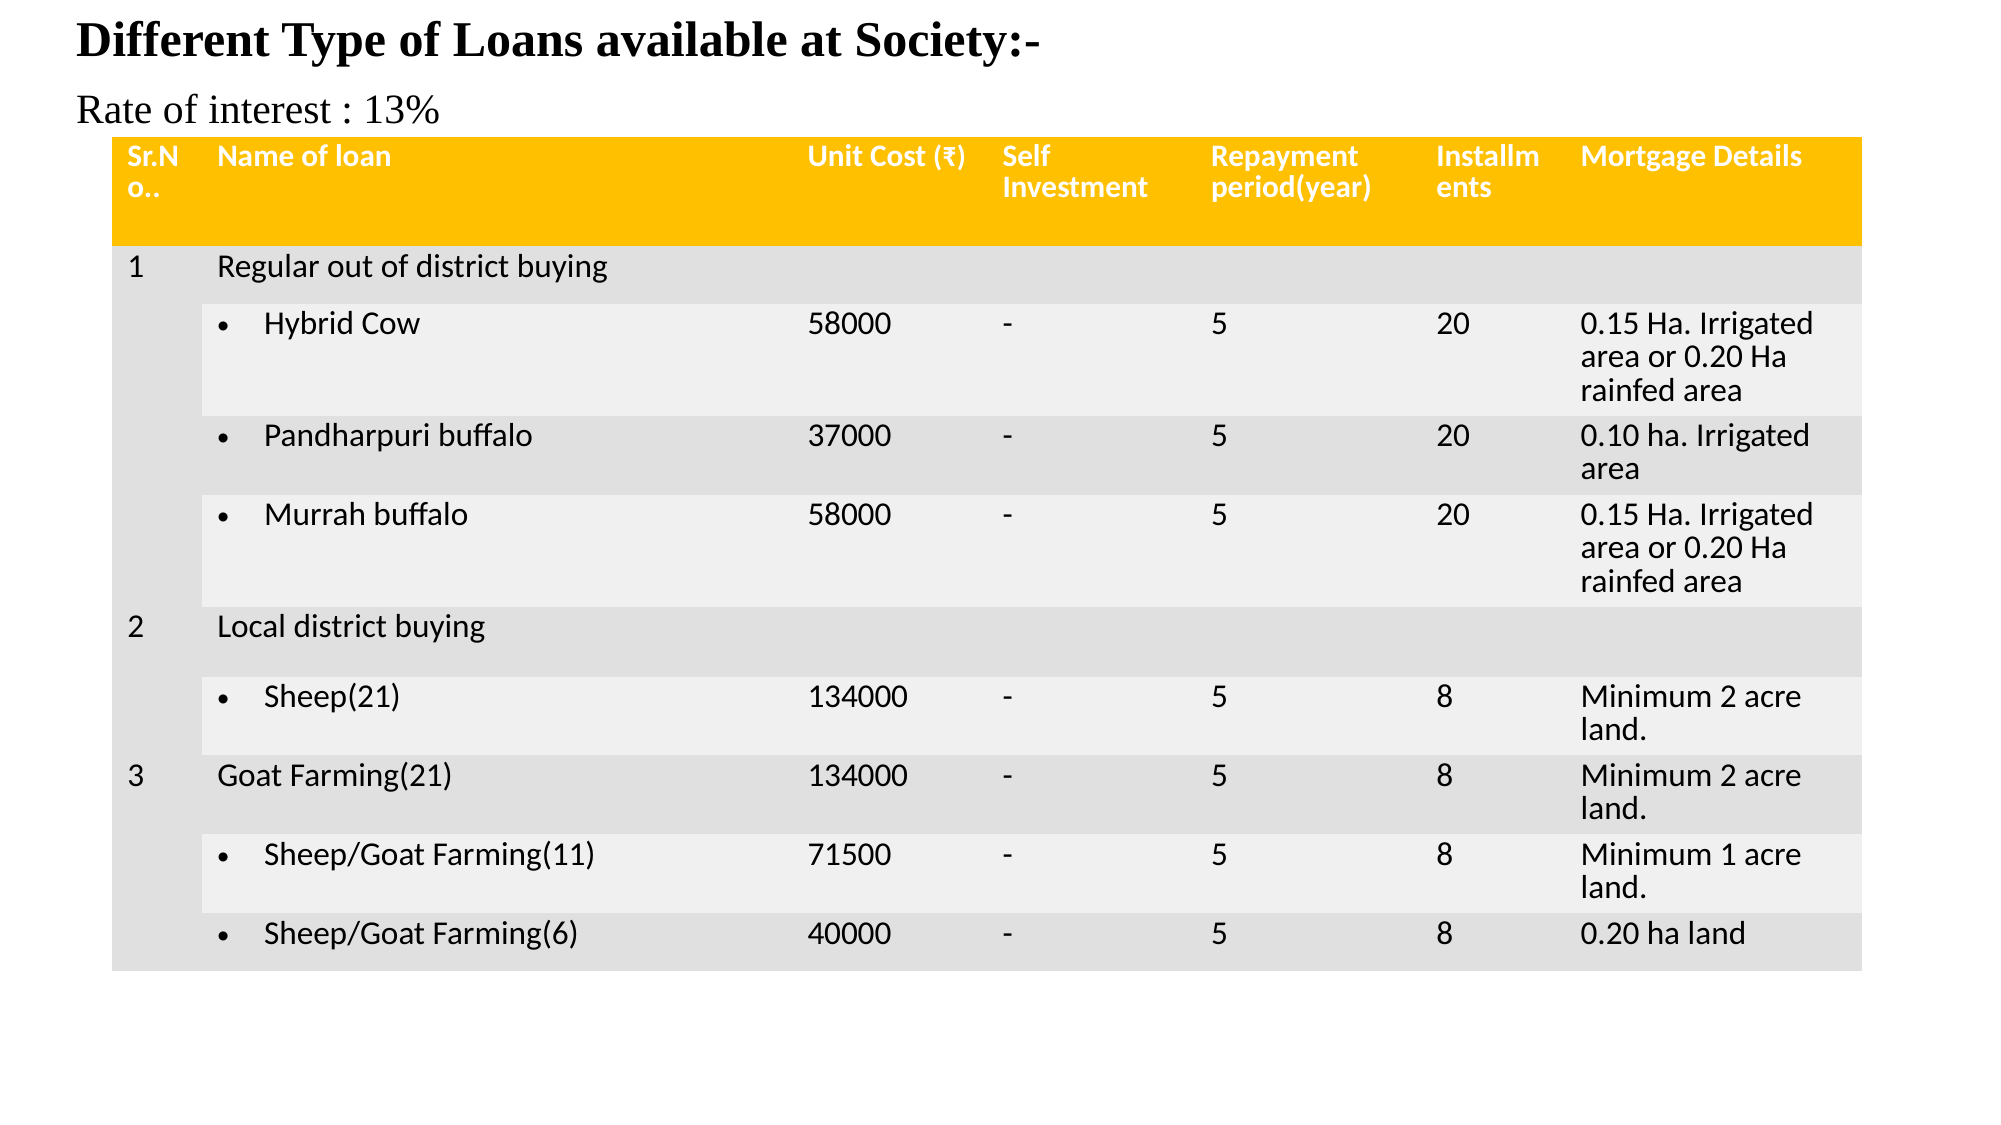

Different Type of Loans available at Society:-
Rate of interest : 13%

| Sr.No.. | Name of loan | Unit Cost (₹) | Self Investment | Repayment period(year) | Installments | Mortgage Details |
| --- | --- | --- | --- | --- | --- | --- |
| 1 | Regular out of district buying |  |  |  |  |  |
|  | Hybrid Cow | 58000 | - | 5 | 20 | 0.15 Ha. Irrigated area or 0.20 Ha rainfed area |
|  | Pandharpuri buffalo | 37000 | - | 5 | 20 | 0.10 ha. Irrigated area |
|  | Murrah buffalo | 58000 | - | 5 | 20 | 0.15 Ha. Irrigated area or 0.20 Ha rainfed area |
| 2 | Local district buying |  |  |  |  |  |
|  | Sheep(21) | 134000 | - | 5 | 8 | Minimum 2 acre land. |
| 3 | Goat Farming(21) | 134000 | - | 5 | 8 | Minimum 2 acre land. |
|  | Sheep/Goat Farming(11) | 71500 | - | 5 | 8 | Minimum 1 acre land. |
|  | Sheep/Goat Farming(6) | 40000 | - | 5 | 8 | 0.20 ha land |